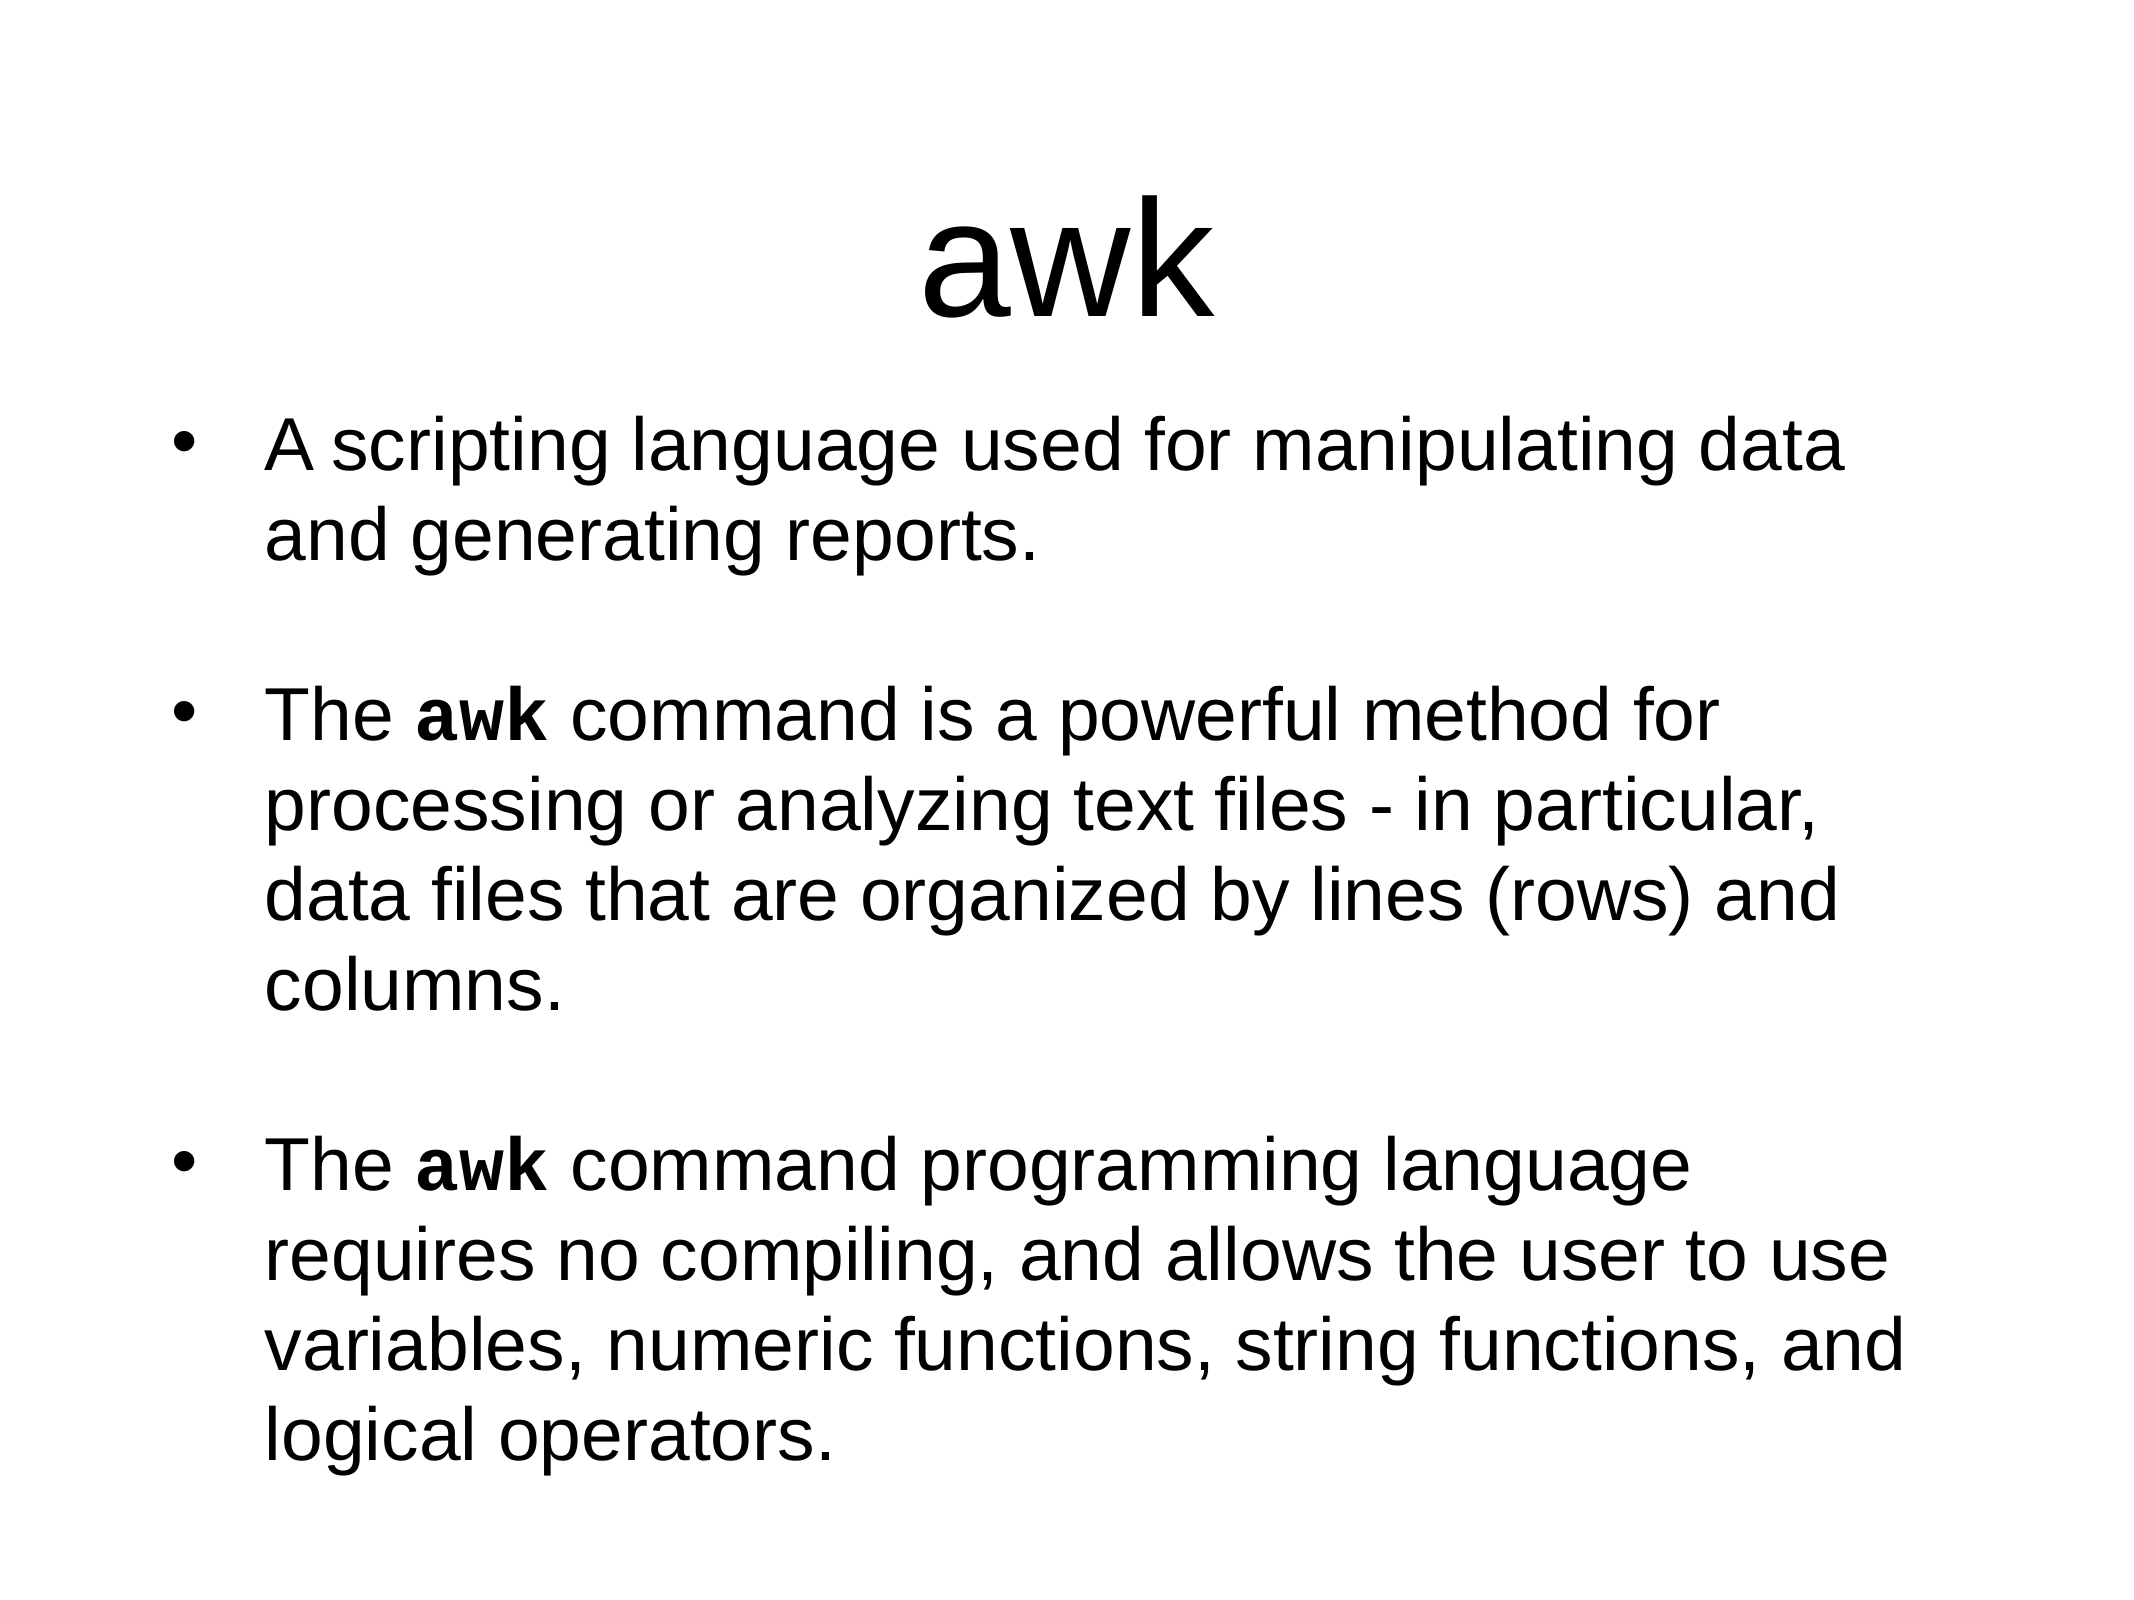

# awk
A scripting language used for manipulating data and generating reports.

The awk command is a powerful method for processing or analyzing text files - in particular, data files that are organized by lines (rows) and columns.

The awk command programming language requires no compiling, and allows the user to use variables, numeric functions, string functions, and logical operators.